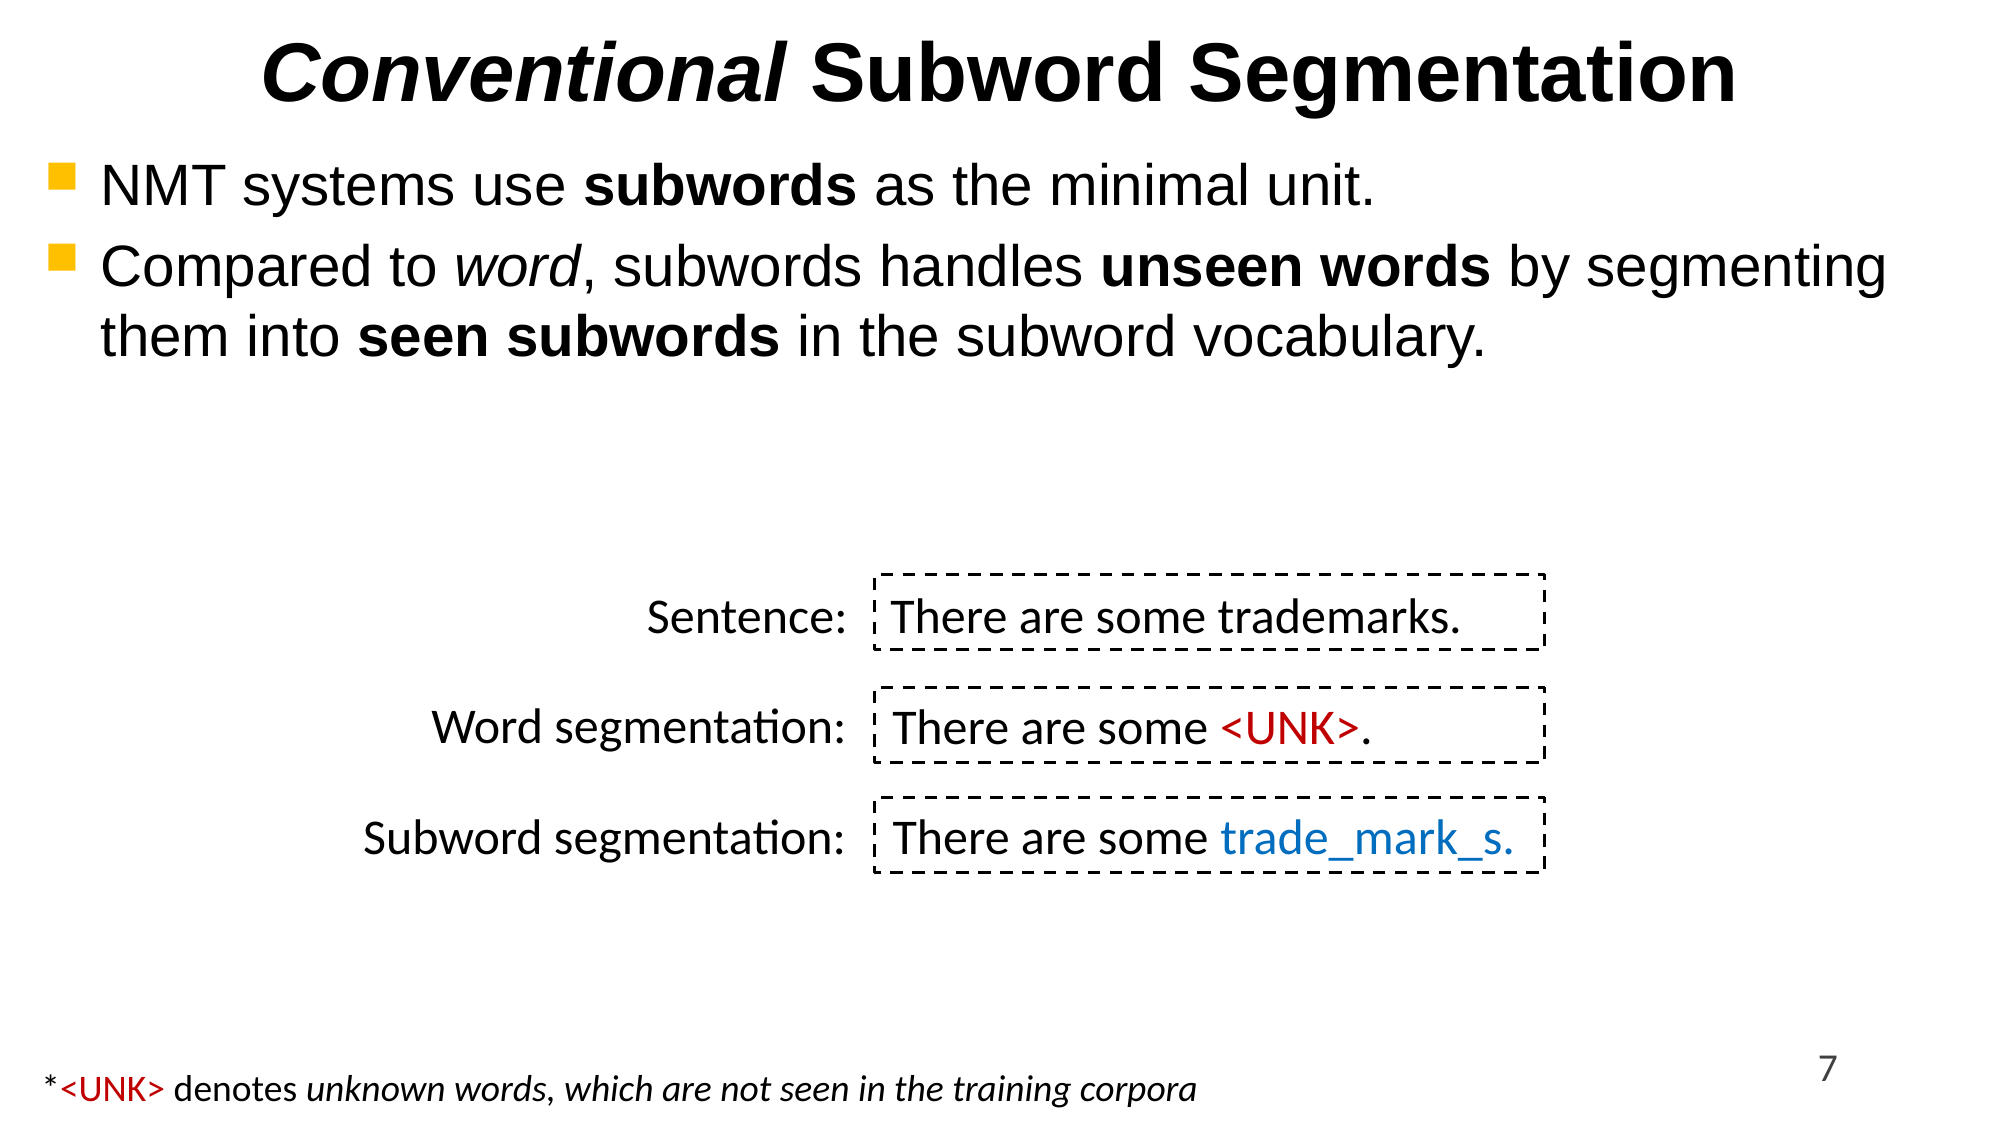

# Conventional Subword Segmentation
NMT systems use subwords as the minimal unit.
Compared to word, subwords handles unseen words by segmenting them into seen subwords in the subword vocabulary.

Sentence:
There are some trademarks.
Word segmentation:

There are some <UNK>.
Subword segmentation:
There are some trade_mark_s.

7
*<UNK> denotes unknown words, which are not seen in the training corpora